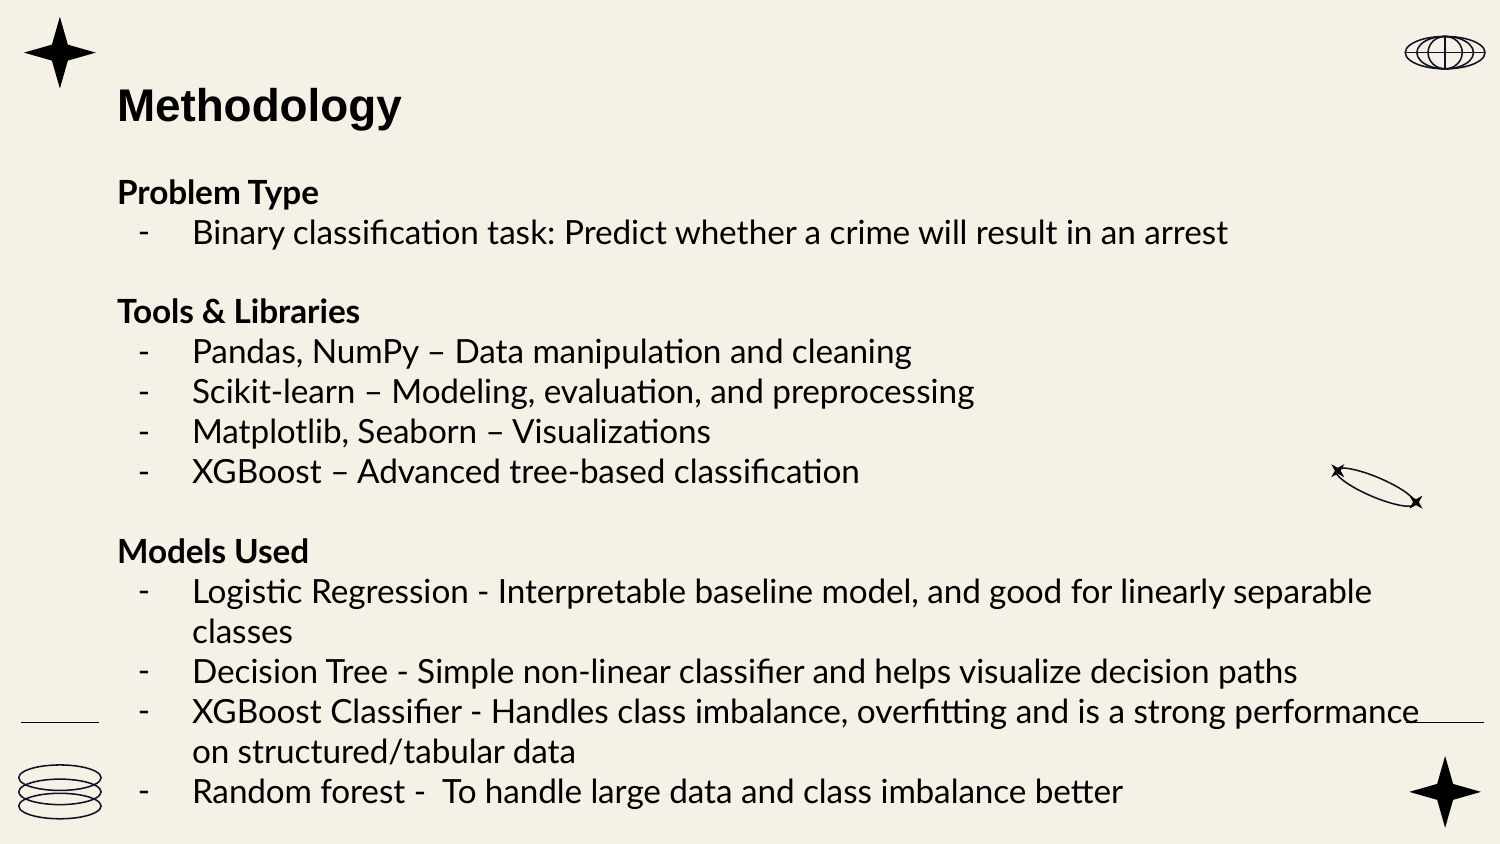

# Methodology
Problem Type
Binary classification task: Predict whether a crime will result in an arrest

Tools & Libraries
Pandas, NumPy – Data manipulation and cleaning
Scikit-learn – Modeling, evaluation, and preprocessing
Matplotlib, Seaborn – Visualizations
XGBoost – Advanced tree-based classification

Models Used
Logistic Regression - Interpretable baseline model, and good for linearly separable classes
Decision Tree - Simple non-linear classifier and helps visualize decision paths
XGBoost Classifier - Handles class imbalance, overfitting and is a strong performance on structured/tabular data
Random forest -  To handle large data and class imbalance better